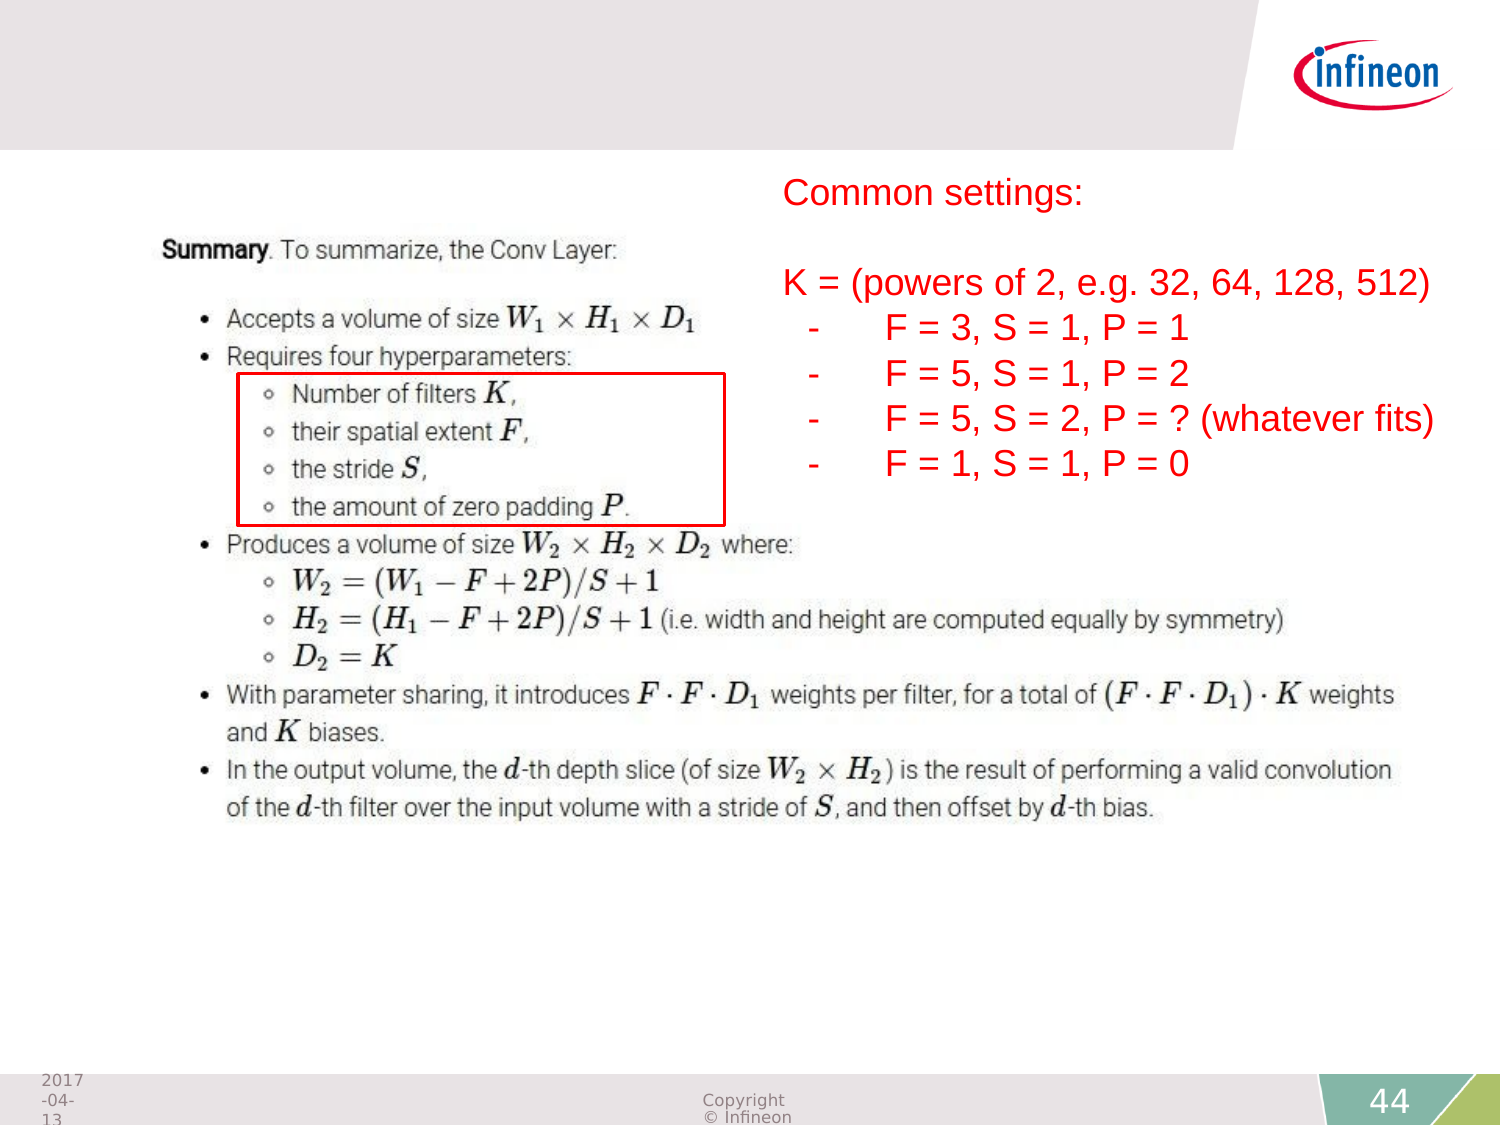

Common settings:

K = (powers of 2, e.g. 32, 64, 128, 512)
-	F = 3, S = 1, P = 1
-	F = 5, S = 1, P = 2
-	F = 5, S = 2, P = ? (whatever fits)
-	F = 1, S = 1, P = 0

2017-04-13
Copyright © Infineon Technologies AG 2018. All rights reserved.
44